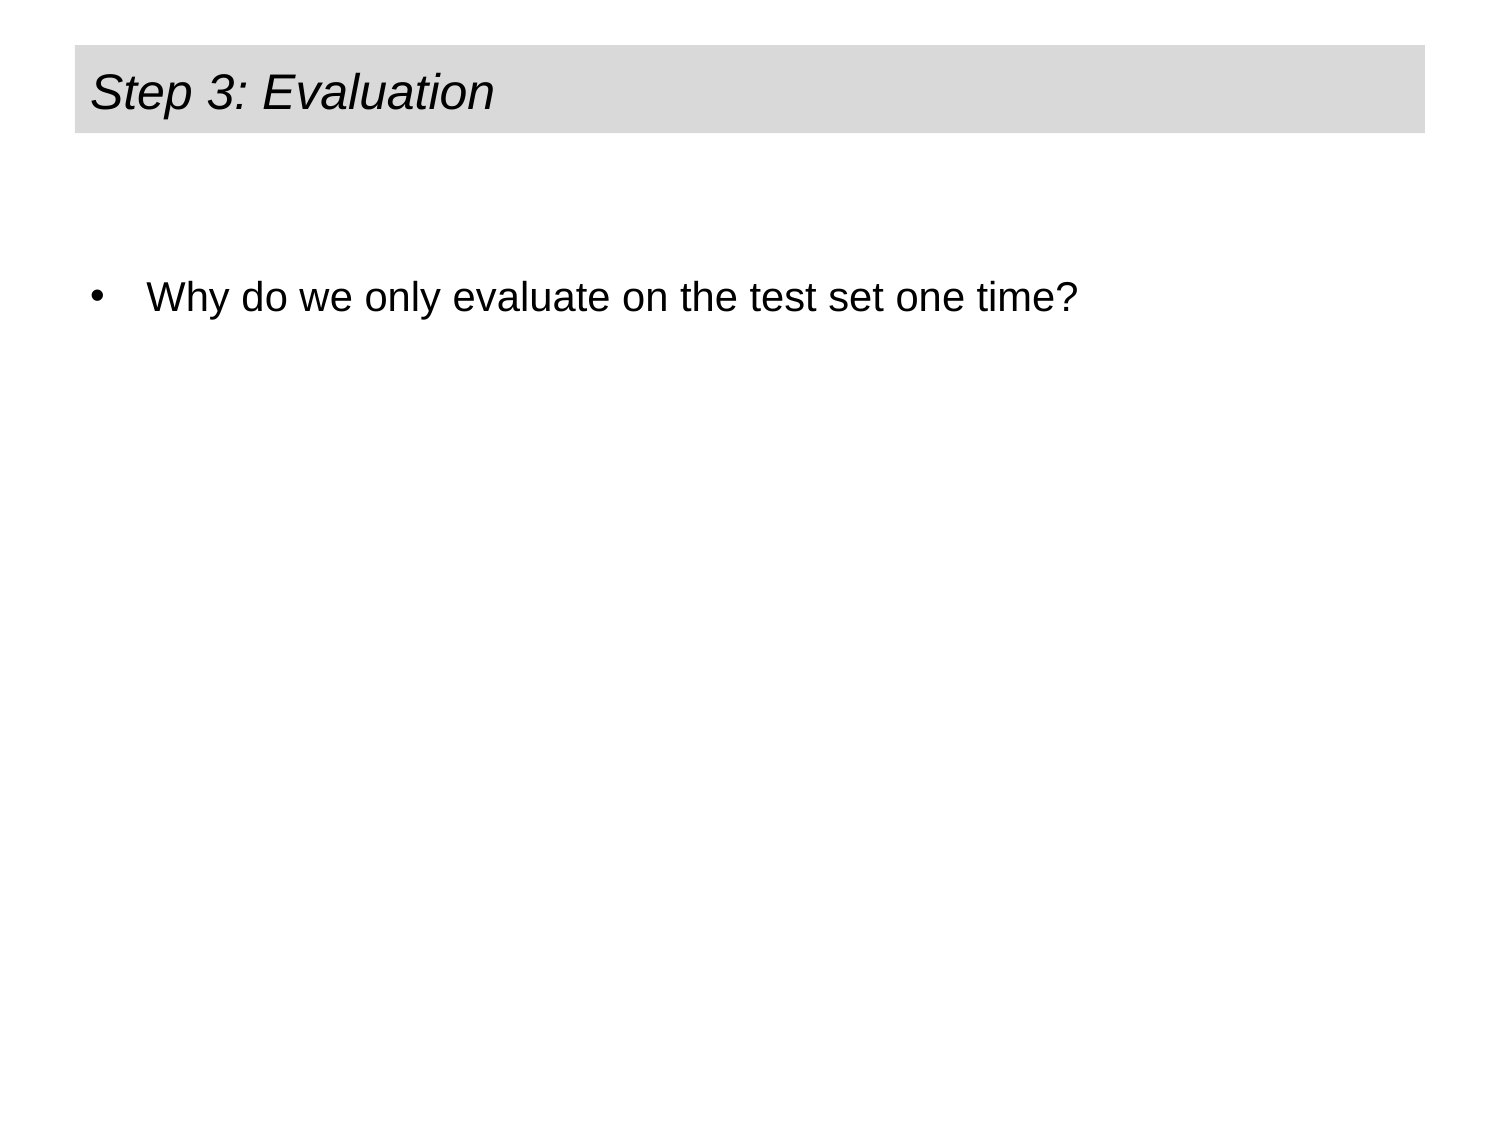

Step 3: Evaluation
Why do we only evaluate on the test set one time?